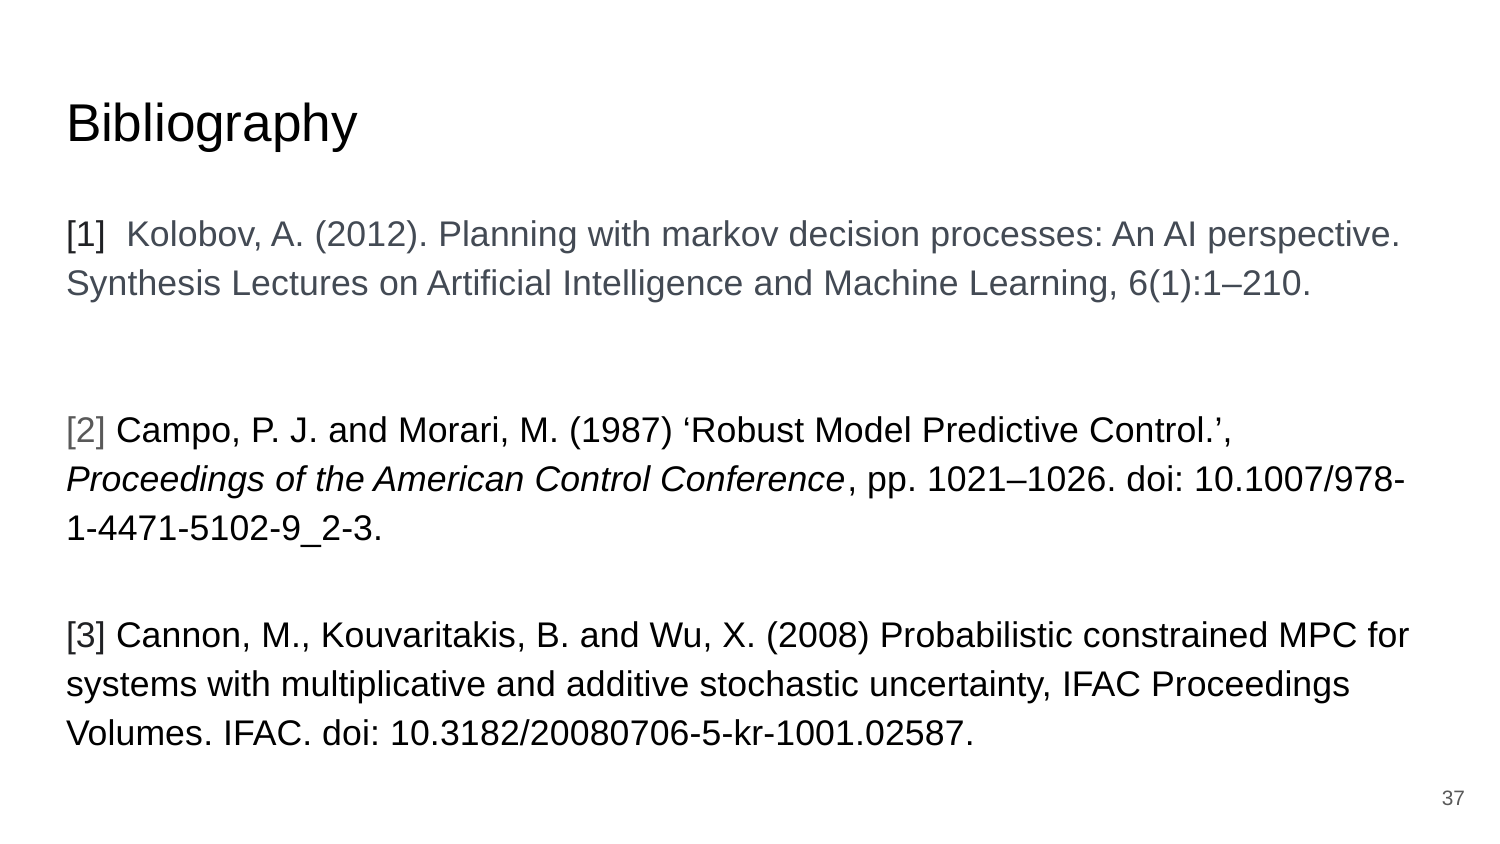

# Bibliography
[1]  Kolobov, A. (2012). Planning with markov decision processes: An AI perspective. Synthesis Lectures on Artificial Intelligence and Machine Learning, 6(1):1–210.

[2] Campo, P. J. and Morari, M. (1987) ‘Robust Model Predictive Control.’, Proceedings of the American Control Conference, pp. 1021–1026. doi: 10.1007/978-1-4471-5102-9_2-3.

[3] Cannon, M., Kouvaritakis, B. and Wu, X. (2008) Probabilistic constrained MPC for systems with multiplicative and additive stochastic uncertainty, IFAC Proceedings Volumes. IFAC. doi: 10.3182/20080706-5-kr-1001.02587.

37